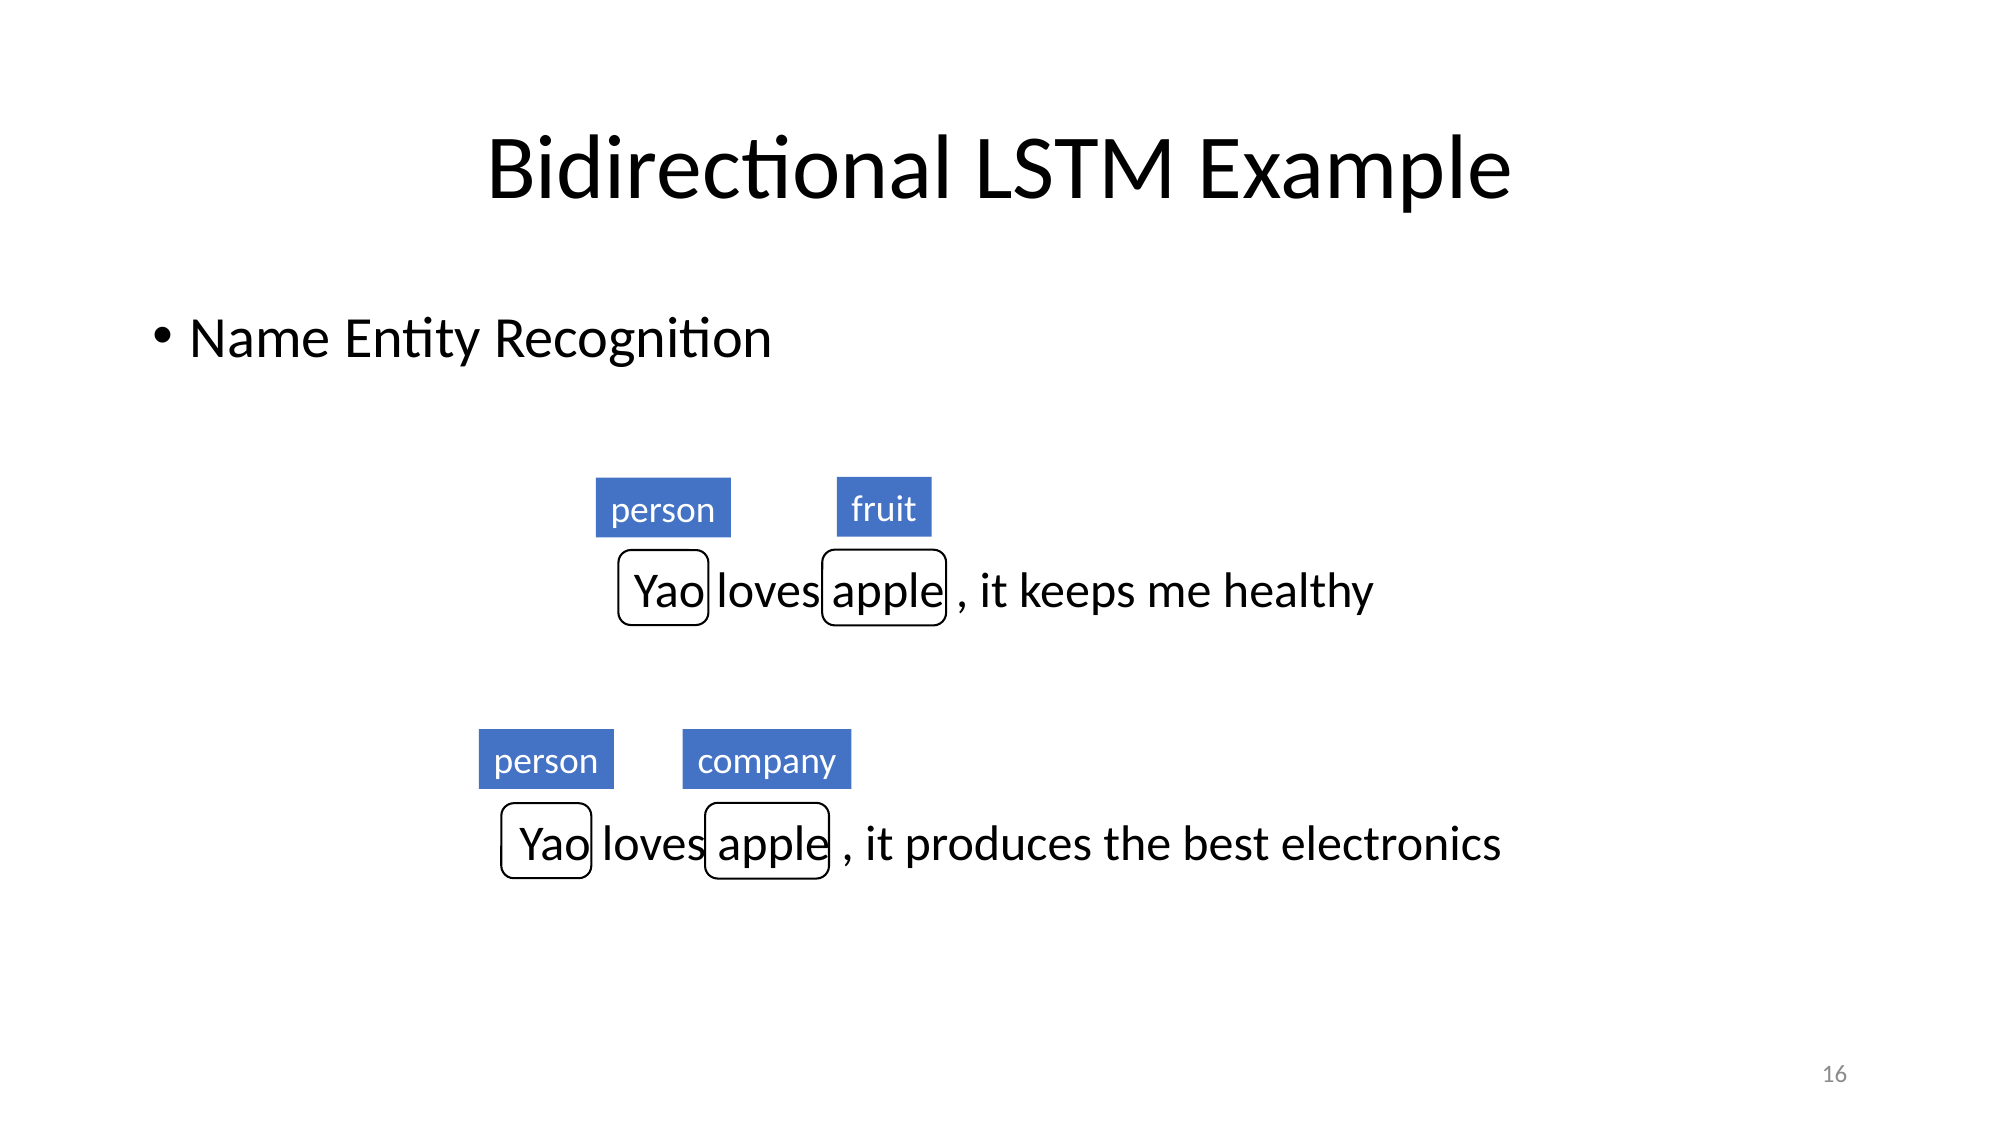

# Bidirectional LSTM Example
Name Entity Recognition
fruit
person

Yao loves apple , it keeps me healthy

person
company
Yao loves apple , it produces the best electronics

16